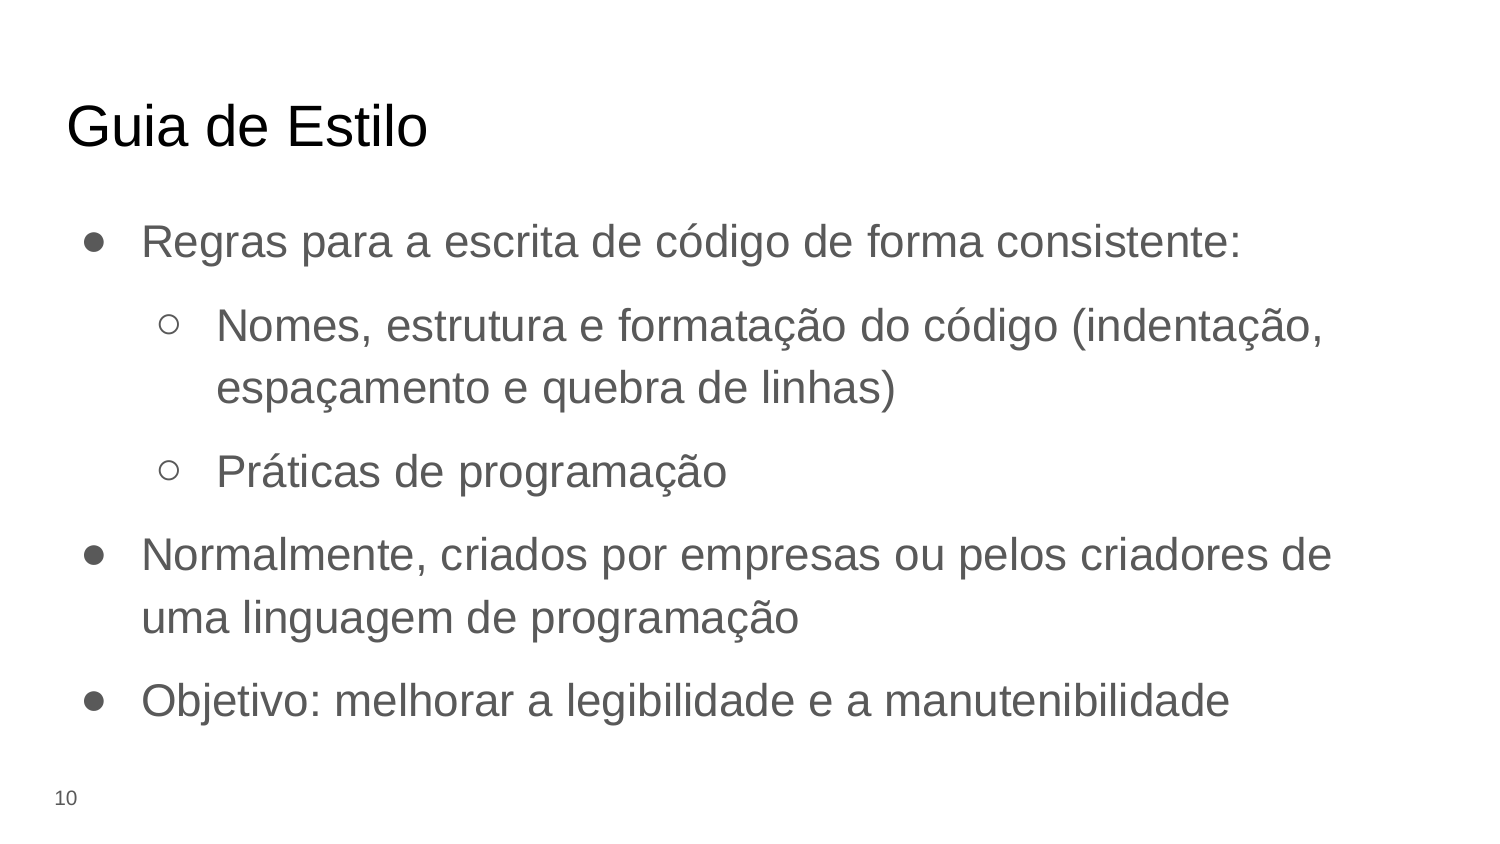

# Guia de Estilo
Regras para a escrita de código de forma consistente:
Nomes, estrutura e formatação do código (indentação, espaçamento e quebra de linhas)
Práticas de programação
Normalmente, criados por empresas ou pelos criadores de uma linguagem de programação
Objetivo: melhorar a legibilidade e a manutenibilidade
10